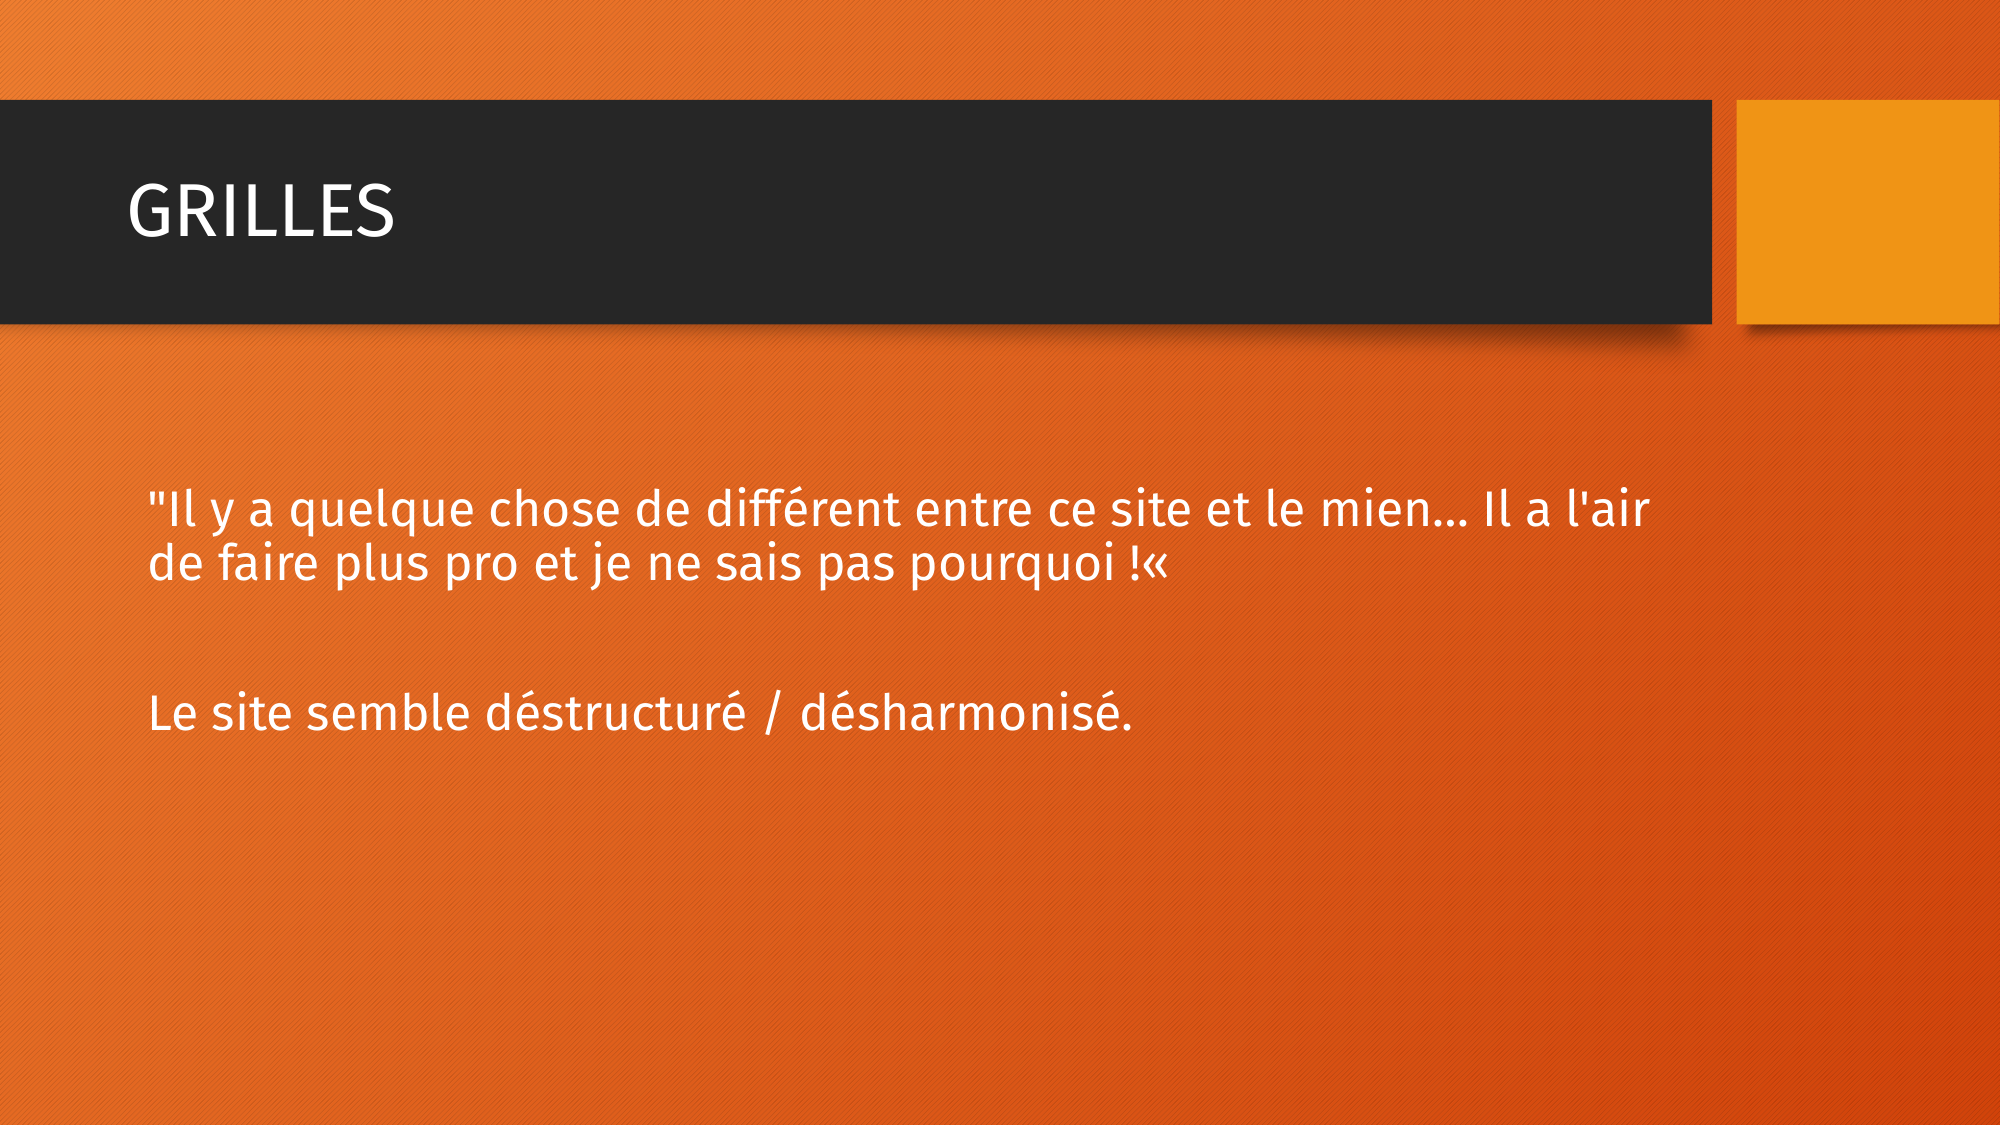

# GRILLES
"Il y a quelque chose de différent entre ce site et le mien… Il a l'air de faire plus pro et je ne sais pas pourquoi !«

Le site semble déstructuré / désharmonisé.